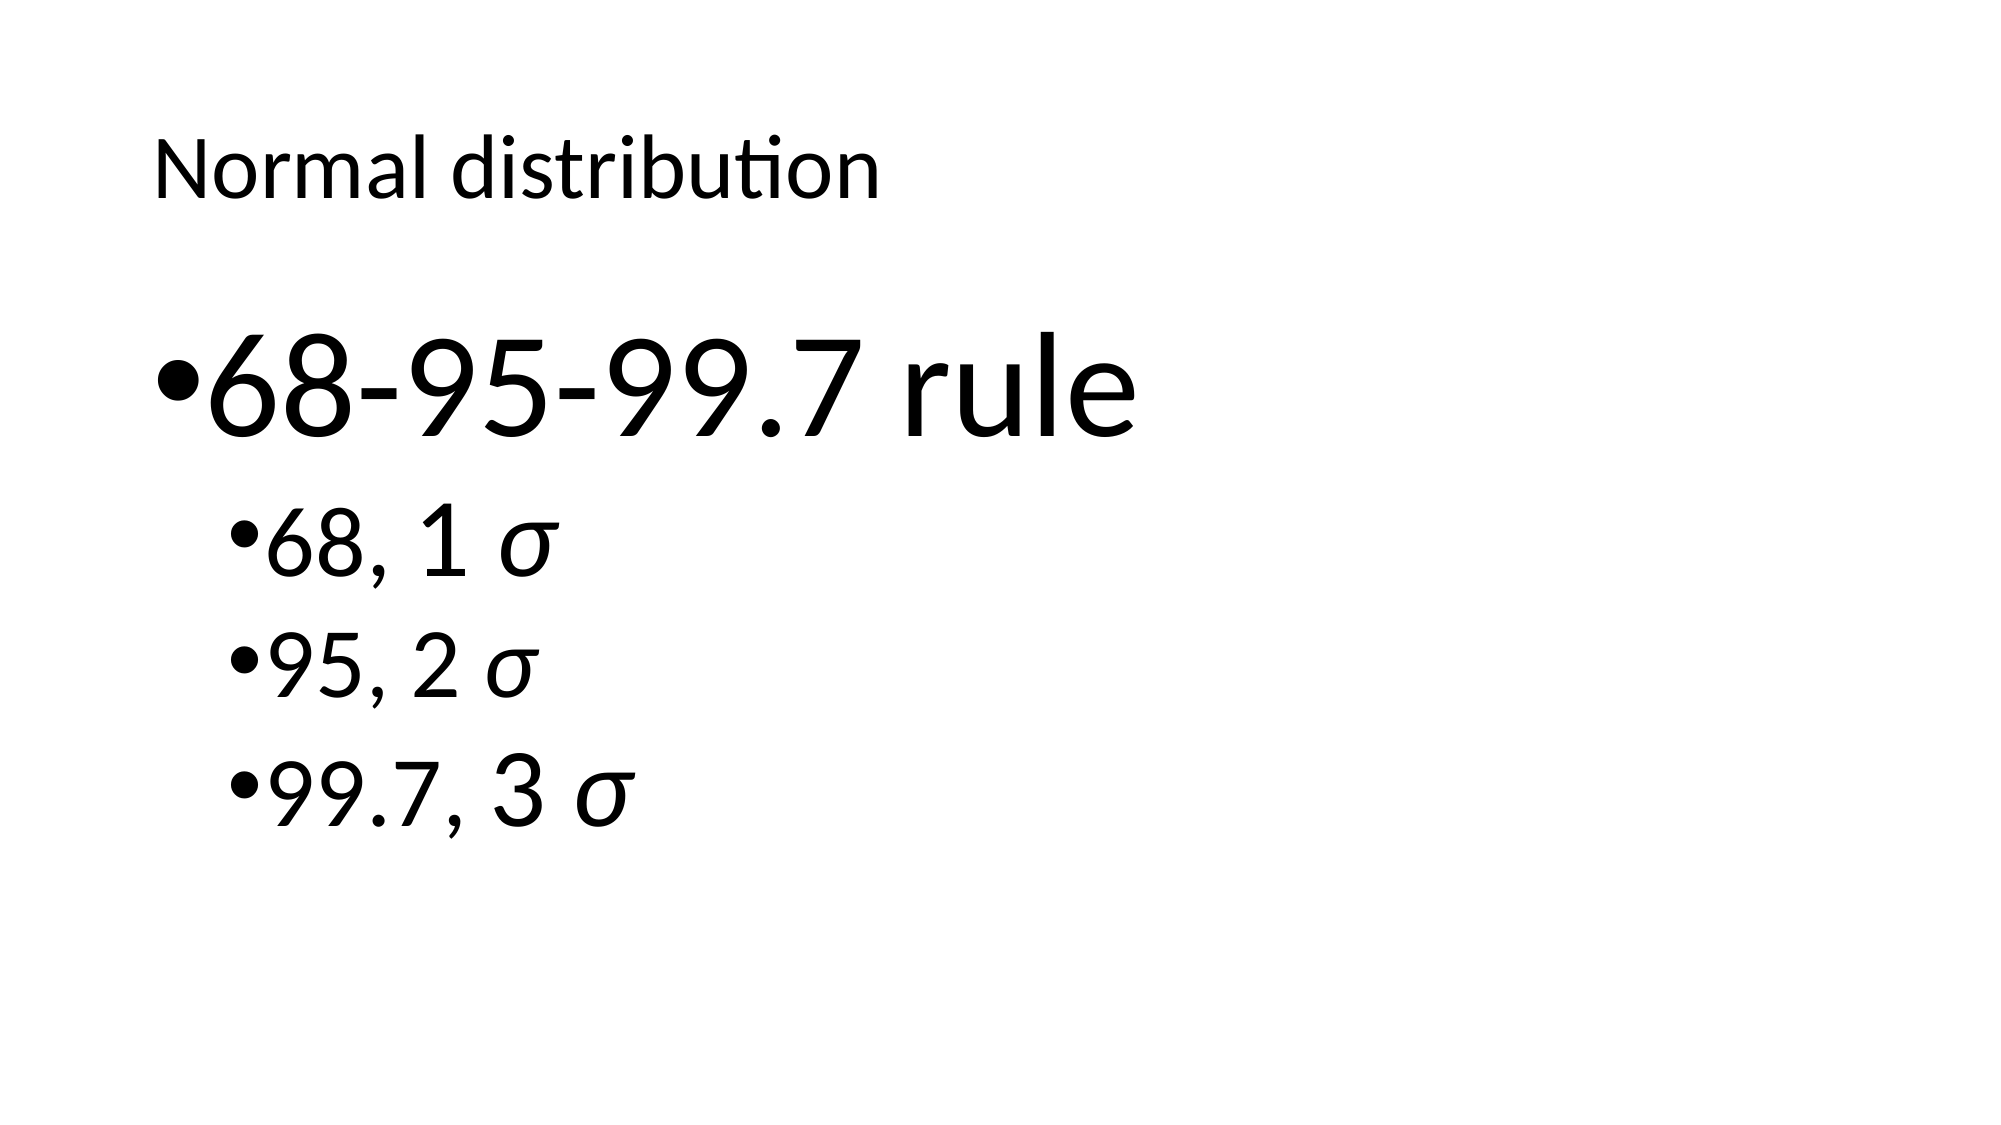

# Normal distribution
68-95-99.7 rule
68, 1 σ
95, 2 σ
99.7, 3 σ